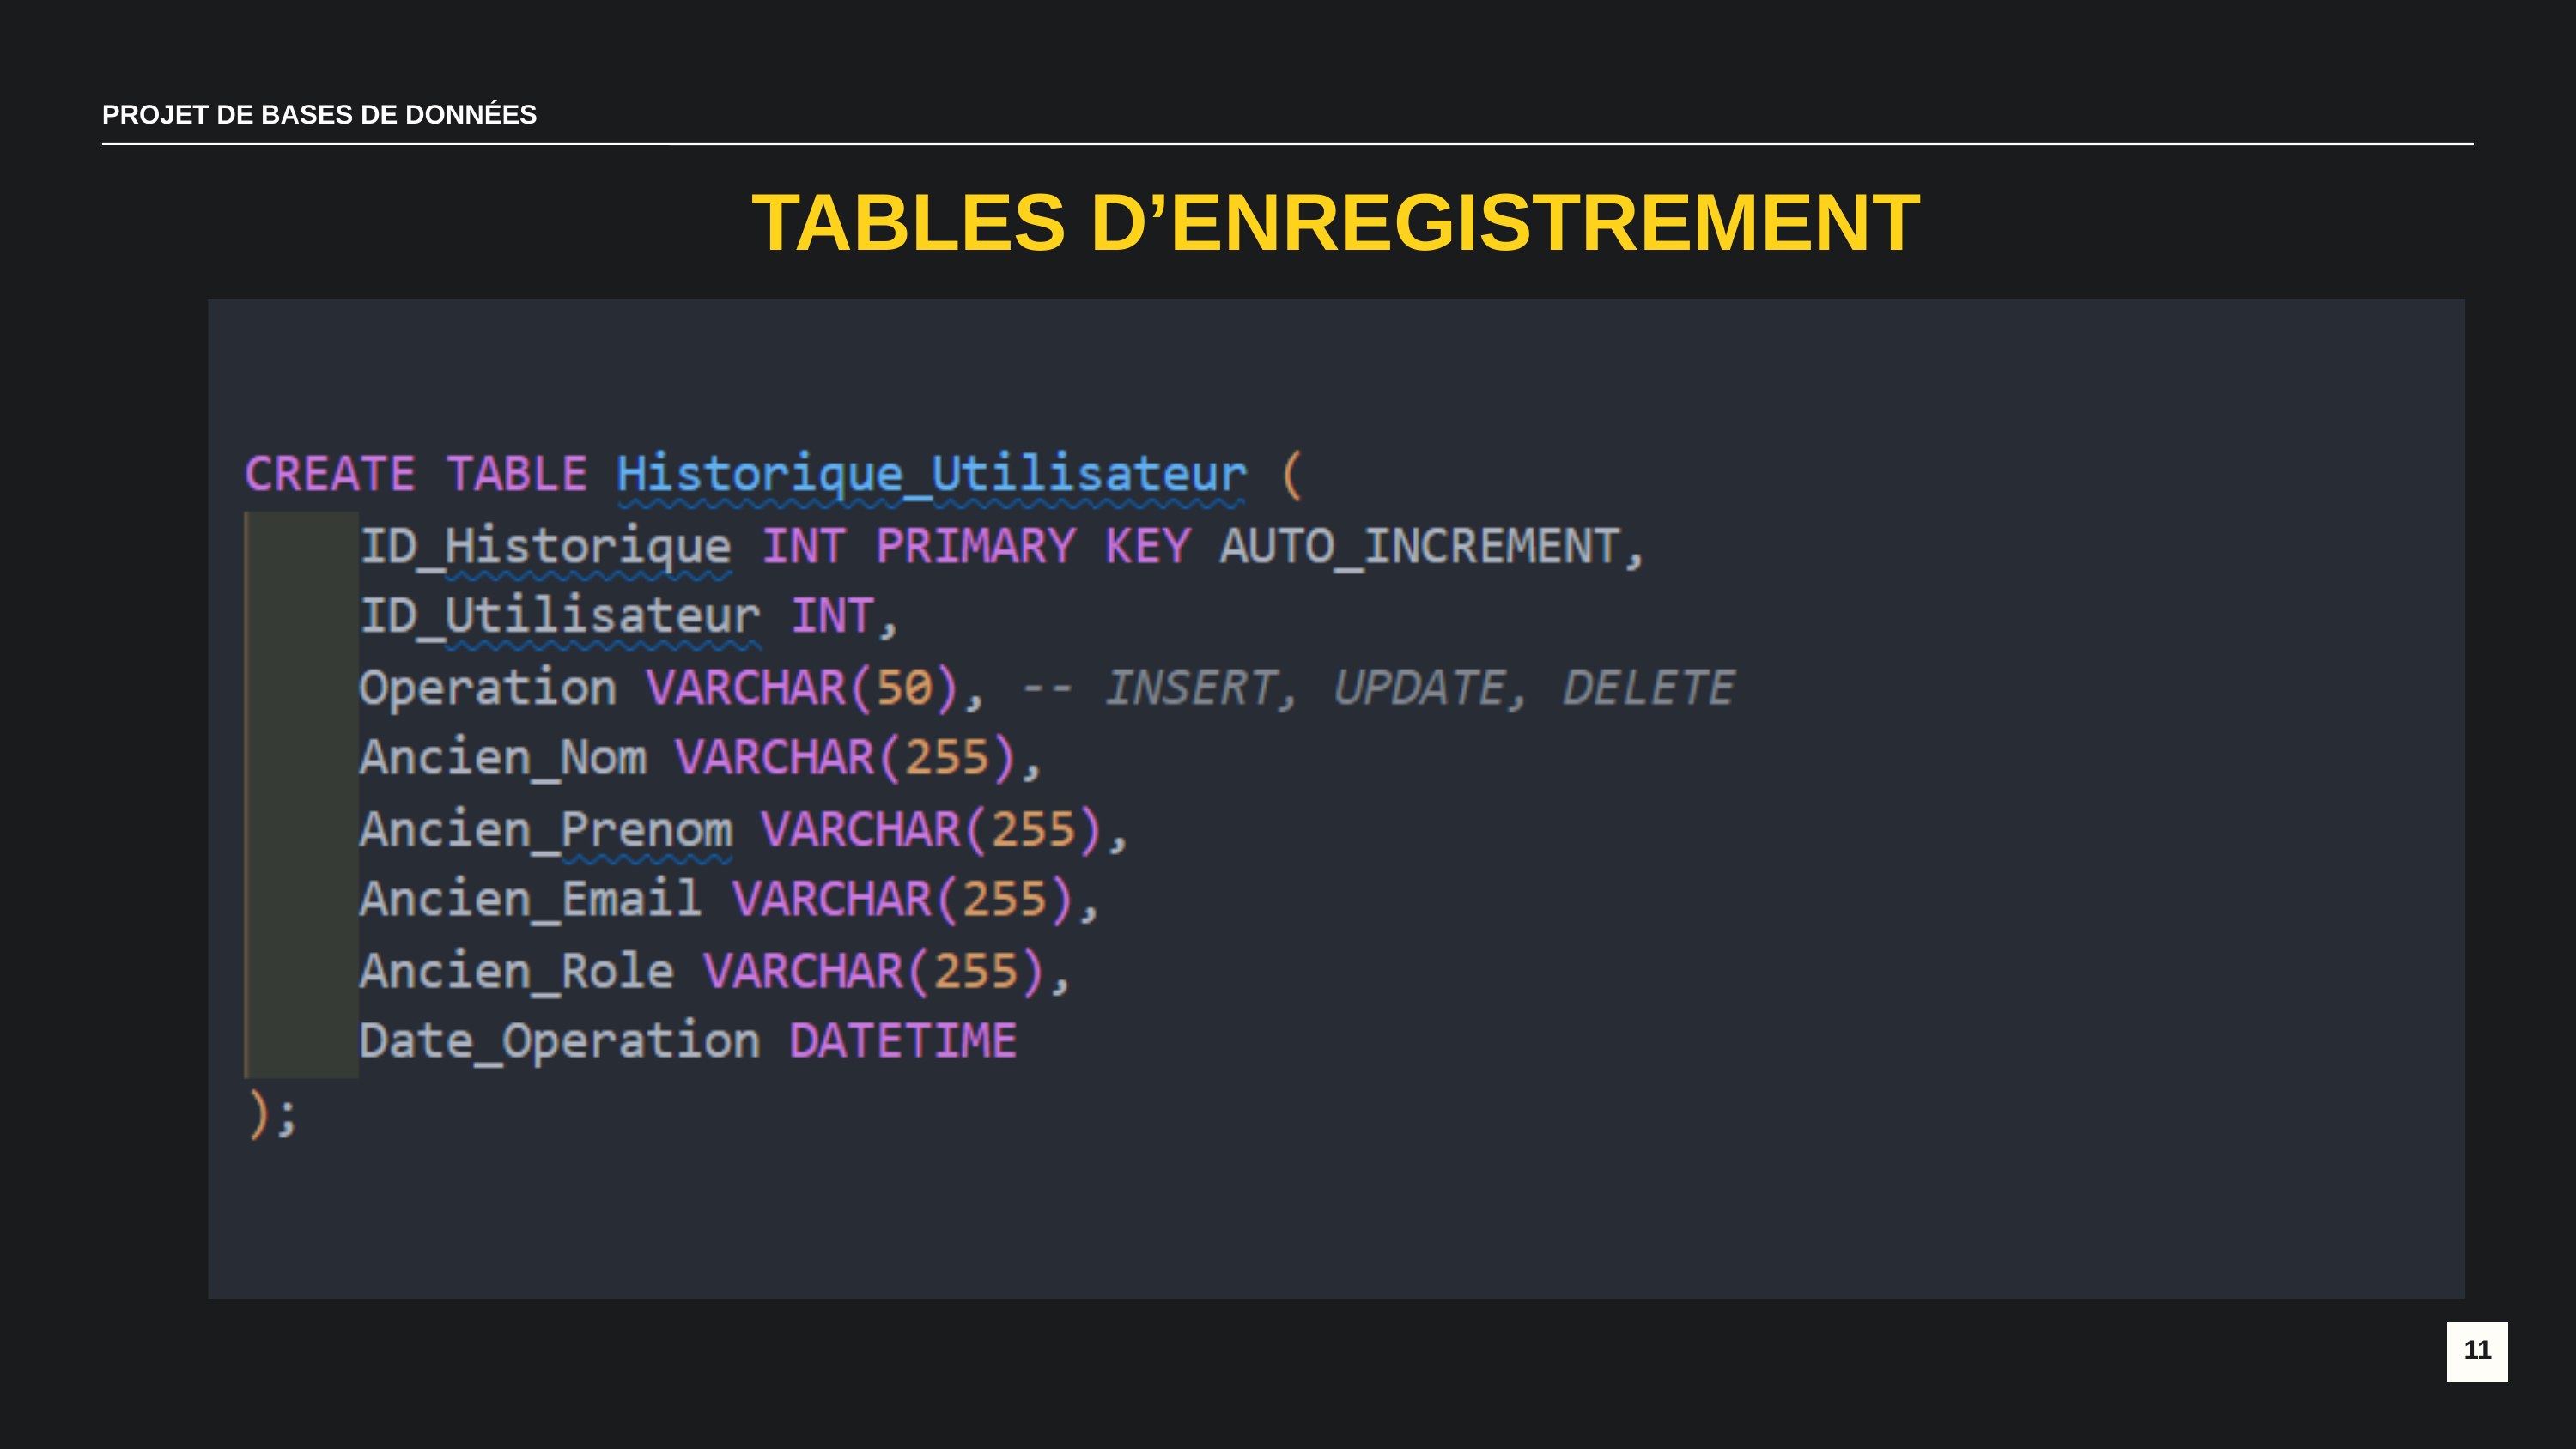

PROJET DE BASES DE DONNÉES

TABLES D’ENREGISTREMENT

11